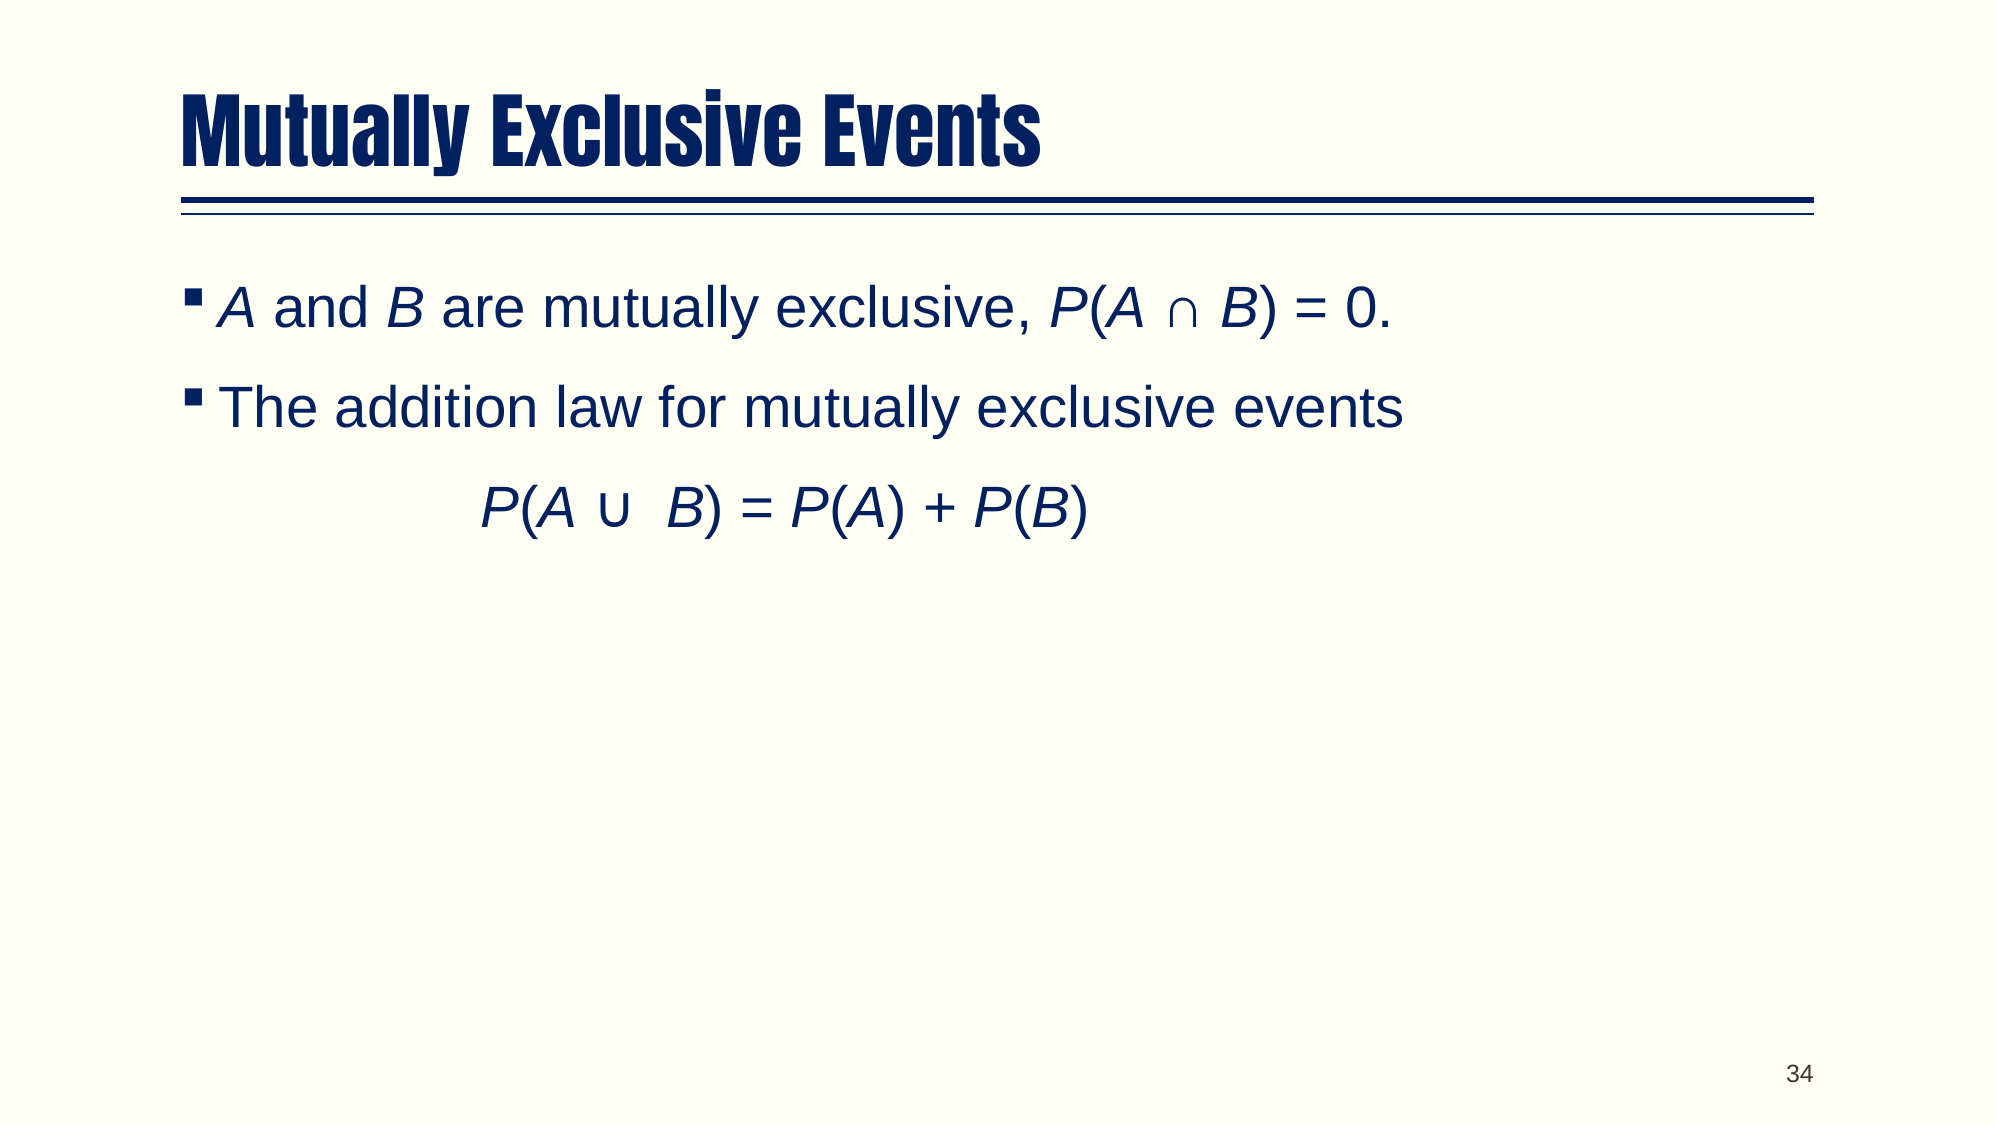

# Mutually Exclusive Events
A and B are mutually exclusive, P(A ∩ B) = 0.
The addition law for mutually exclusive events
		P(A ∪ B) = P(A) + P(B)

34